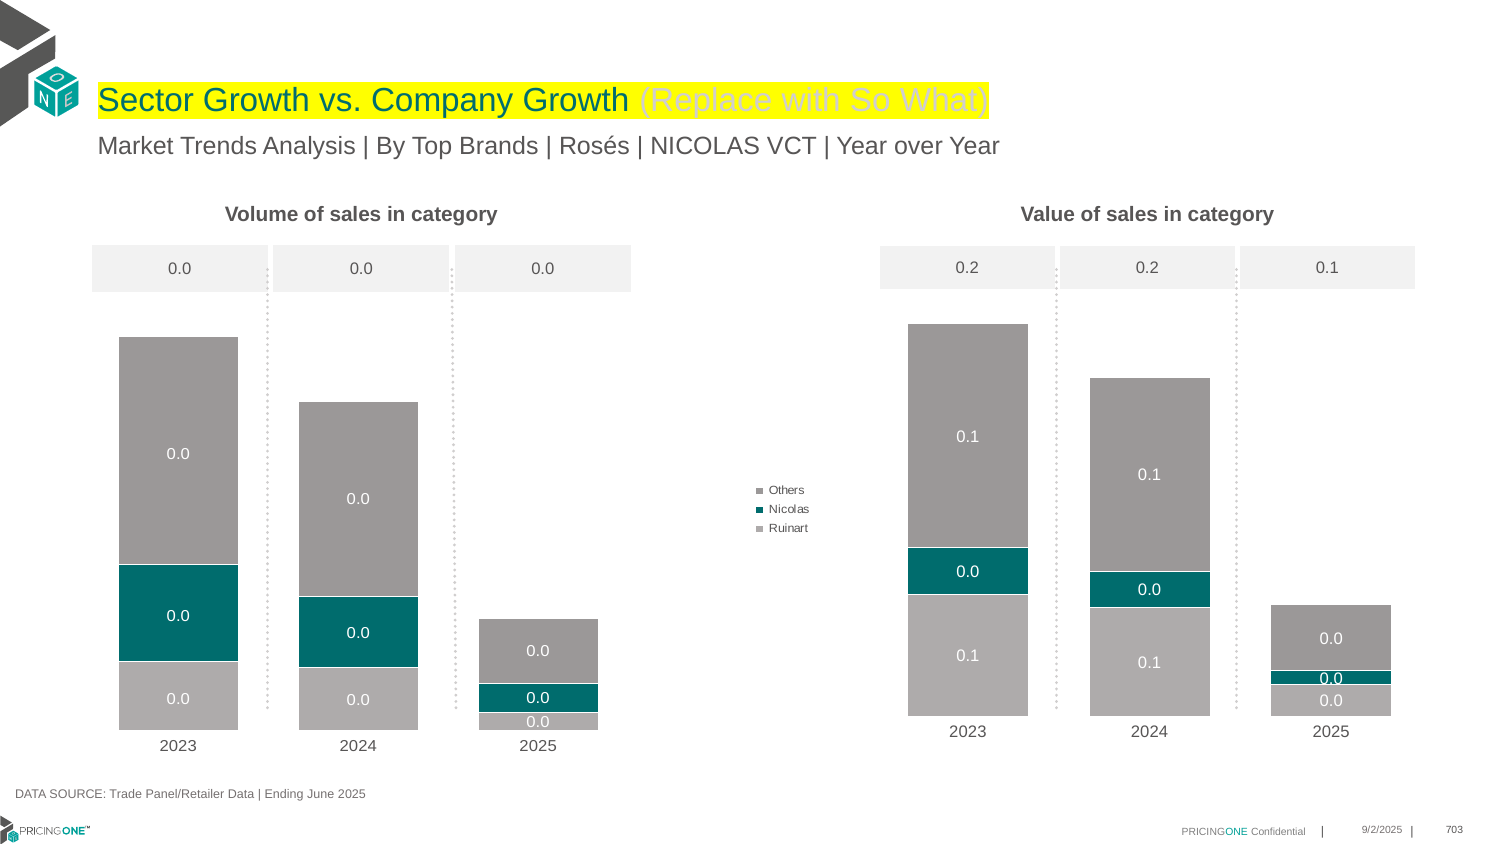

# Sector Growth vs. Company Growth (Replace with So What)
Market Trends Analysis | By Top Brands | Rosés | NICOLAS VCT | Year over Year
| Value of sales in category |  |  |
| --- | --- | --- |
| 0.2 | 0.2 | 0.1 |
| Volume of sales in category |  |  |
| --- | --- | --- |
| 0.0 | 0.0 | 0.0 |

### Chart

| Category | Ruinart | Nicolas | Others |
|---|---|---|---|
| 2023 | 0.072593 | 0.027791 | 0.133814 |
| 2024 | 0.064718 | 0.021605 | 0.115787 |
| 2025 | 0.018728 | 0.008187 | 0.039433 |

### Chart

| Category | Ruinart | Nicolas | Others |
|---|---|---|---|
| 2023 | 0.000561 | 0.00078 | 0.001842 |
| 2024 | 0.000509 | 0.000572 | 0.001577 |
| 2025 | 0.00015 | 0.00023 | 0.000528 |
DATA SOURCE: Trade Panel/Retailer Data | Ending June 2025

9/2/2025
703